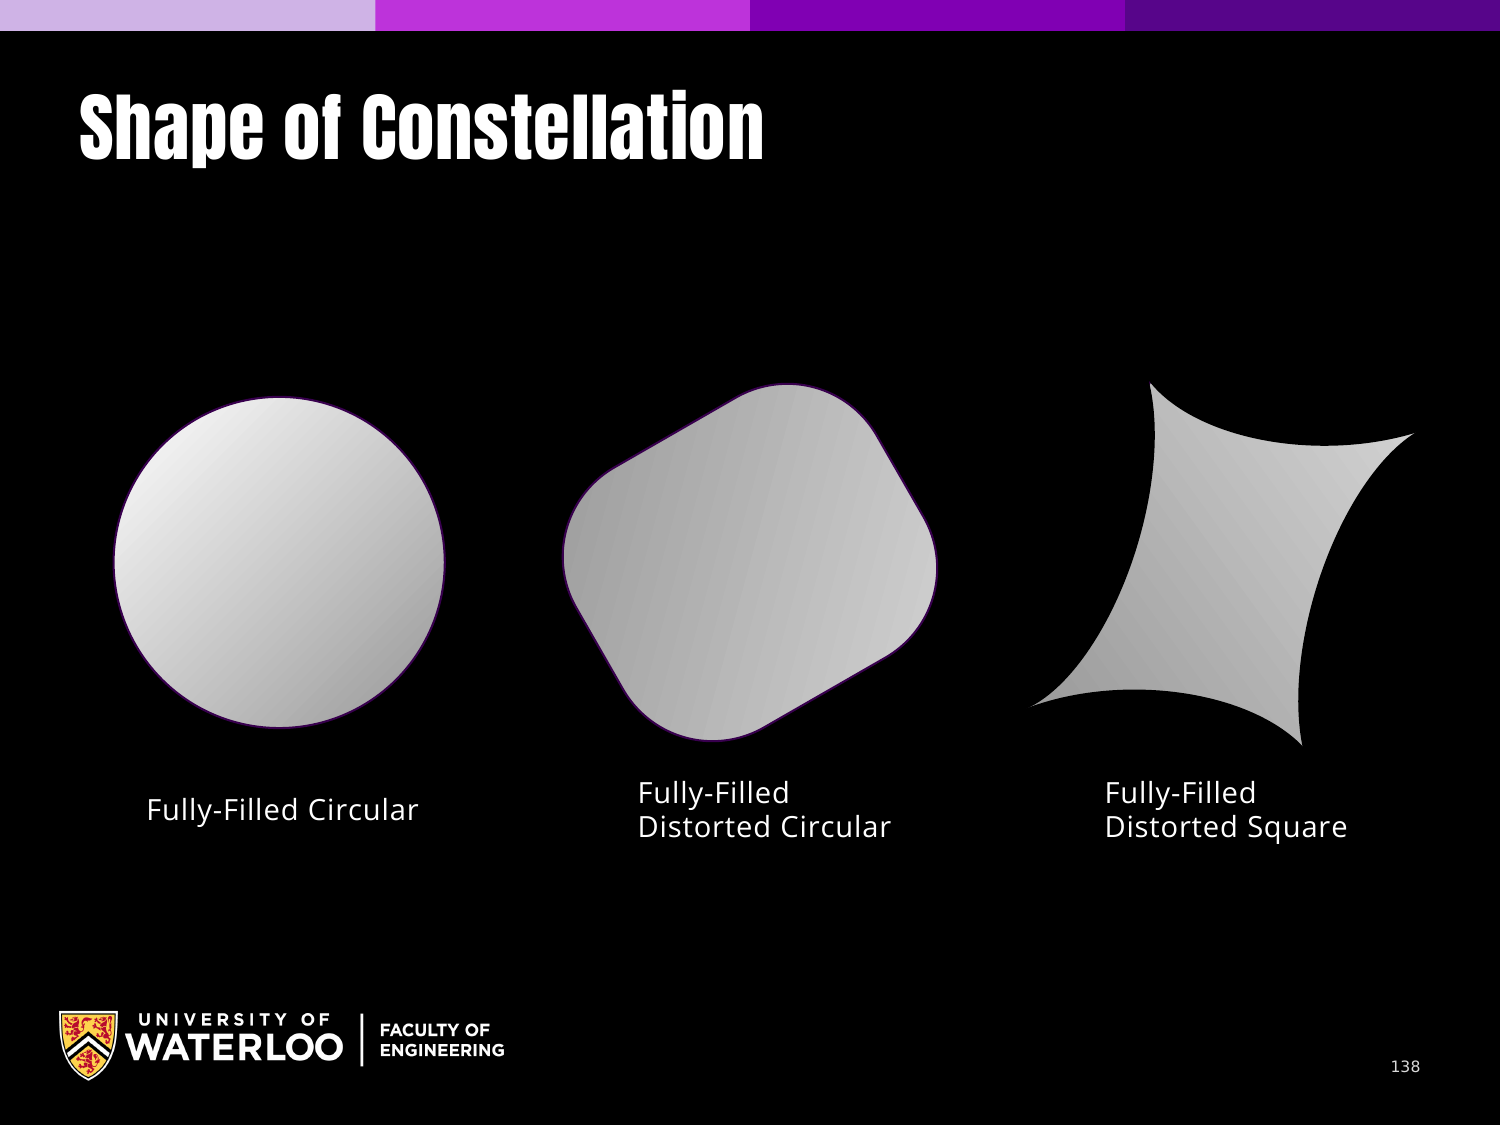

Shape of Constellation

Fully-Filled Circular
Fully-Filled
Distorted Circular
Fully-Filled
Distorted Square
138